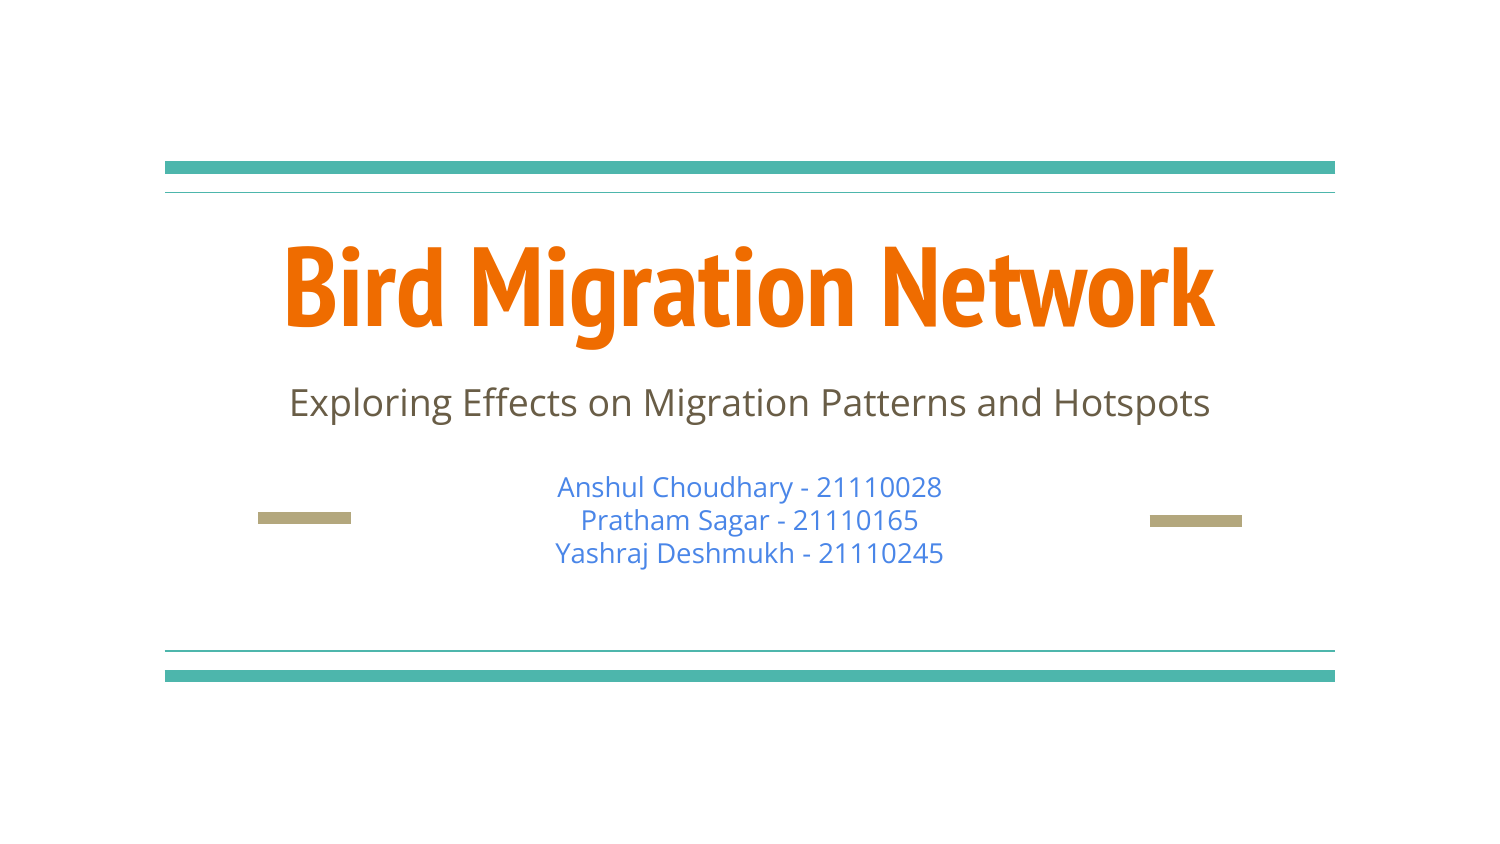

# Bird Migration Network
Exploring Effects on Migration Patterns and Hotspots
Anshul Choudhary - 21110028
Pratham Sagar - 21110165
Yashraj Deshmukh - 21110245